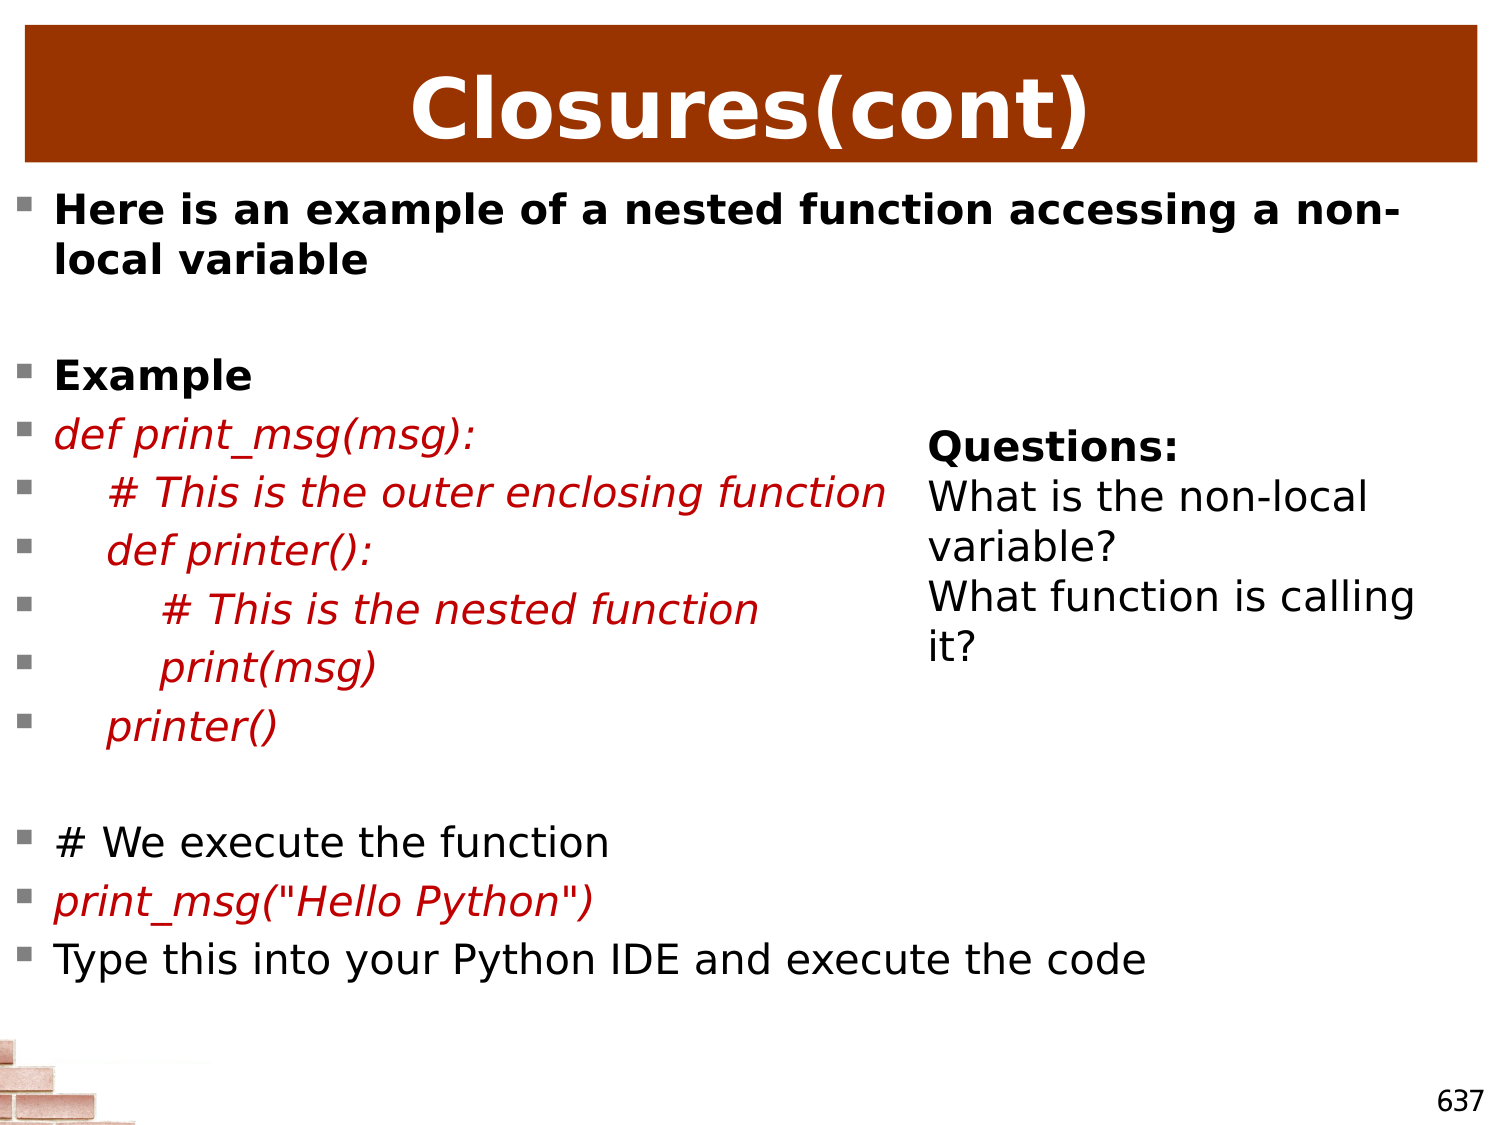

# Closures(cont)
Here is an example of a nested function accessing a non-local variable

Example
def print_msg(msg):
    # This is the outer enclosing function
    def printer():
        # This is the nested function
        print(msg)
    printer()

# We execute the function
print_msg("Hello Python")
Type this into your Python IDE and execute the code

Questions:
What is the non-local variable?
What function is calling it?

637